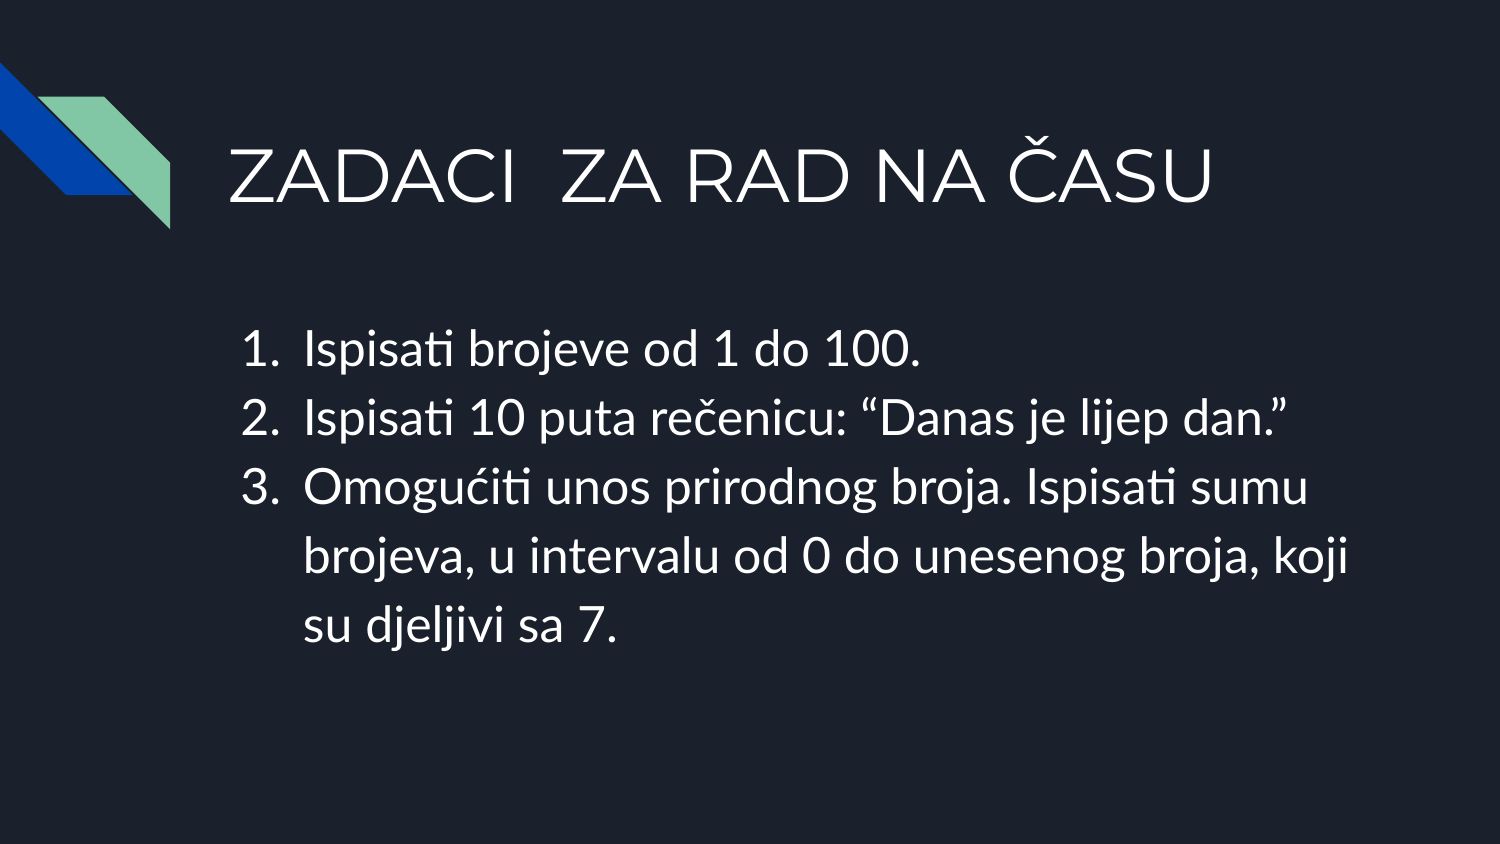

# ZADACI  ZA RAD NA ČASU

Ispisati brojeve od 1 do 100.
Ispisati 10 puta rečenicu: “Danas je lijep dan.”
Omogućiti unos prirodnog broja. Ispisati sumu brojeva, u intervalu od 0 do unesenog broja, koji su djeljivi sa 7.